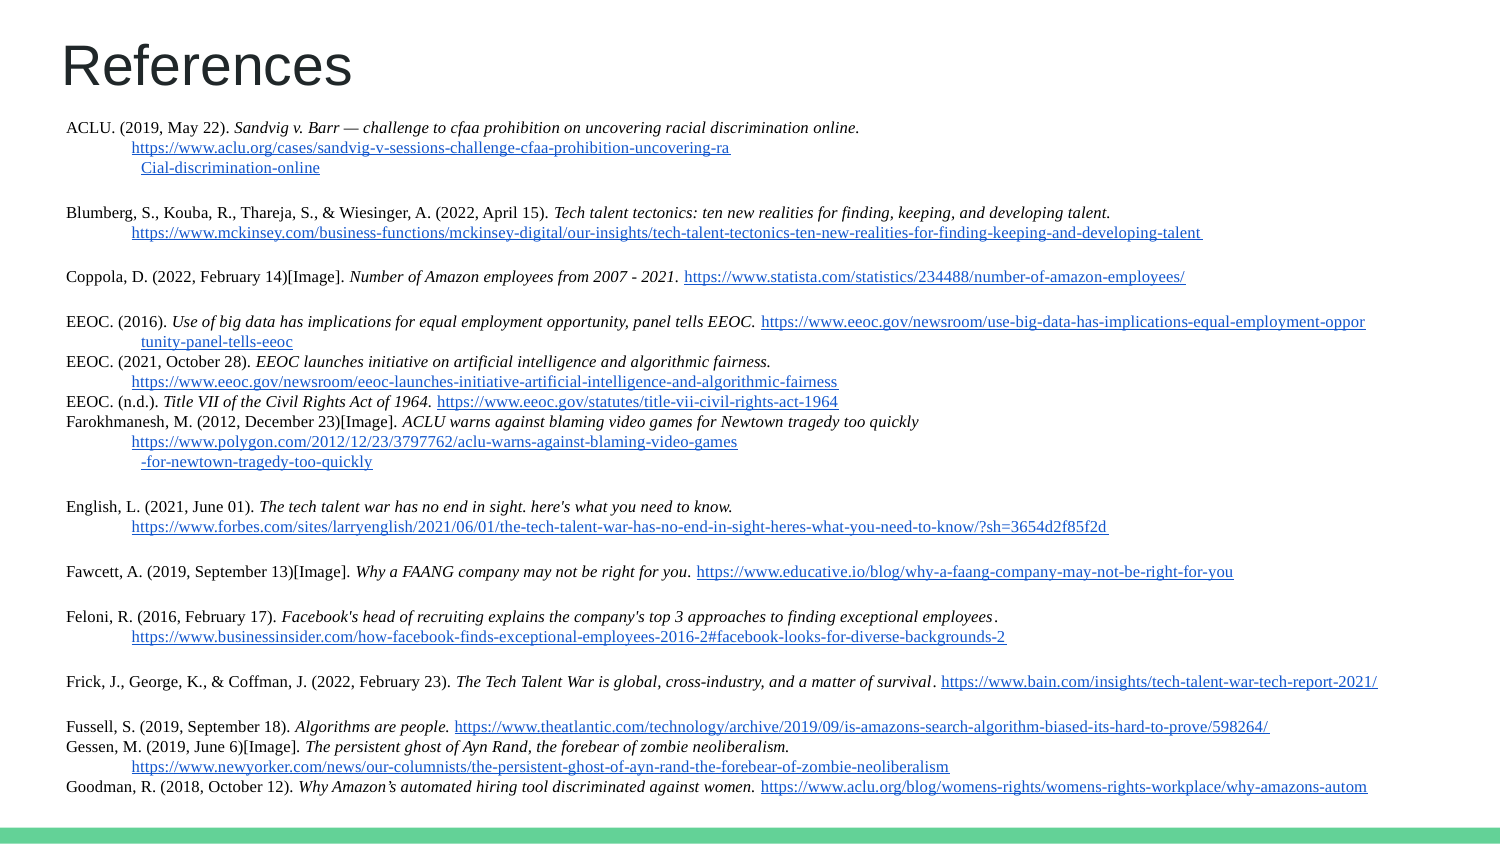

# References
ACLU. (2019, May 22). Sandvig v. Barr — challenge to cfaa prohibition on uncovering racial discrimination online. https://www.aclu.org/cases/sandvig-v-sessions-challenge-cfaa-prohibition-uncovering-ra
Cial-discrimination-online
Blumberg, S., Kouba, R., Thareja, S., & Wiesinger, A. (2022, April 15). Tech talent tectonics: ten new realities for finding, keeping, and developing talent. https://www.mckinsey.com/business-functions/mckinsey-digital/our-insights/tech-talent-tectonics-ten-new-realities-for-finding-keeping-and-developing-talent
Coppola, D. (2022, February 14)[Image]. Number of Amazon employees from 2007 - 2021. https://www.statista.com/statistics/234488/number-of-amazon-employees/
EEOC. (2016). Use of big data has implications for equal employment opportunity, panel tells EEOC. https://www.eeoc.gov/newsroom/use-big-data-has-implications-equal-employment-oppor
tunity-panel-tells-eeoc
EEOC. (2021, October 28). EEOC launches initiative on artificial intelligence and algorithmic fairness.https://www.eeoc.gov/newsroom/eeoc-launches-initiative-artificial-intelligence-and-algorithmic-fairness
EEOC. (n.d.). Title VII of the Civil Rights Act of 1964. https://www.eeoc.gov/statutes/title-vii-civil-rights-act-1964
Farokhmanesh, M. (2012, December 23)[Image]. ACLU warns against blaming video games for Newtown tragedy too quickly https://www.polygon.com/2012/12/23/3797762/aclu-warns-against-blaming-video-games
-for-newtown-tragedy-too-quickly
English, L. (2021, June 01). The tech talent war has no end in sight. here's what you need to know. https://www.forbes.com/sites/larryenglish/2021/06/01/the-tech-talent-war-has-no-end-in-sight-heres-what-you-need-to-know/?sh=3654d2f85f2d
Fawcett, A. (2019, September 13)[Image]. Why a FAANG company may not be right for you. https://www.educative.io/blog/why-a-faang-company-may-not-be-right-for-you
Feloni, R. (2016, February 17). Facebook's head of recruiting explains the company's top 3 approaches to finding exceptional employees. https://www.businessinsider.com/how-facebook-finds-exceptional-employees-2016-2#facebook-looks-for-diverse-backgrounds-2
Frick, J., George, K., & Coffman, J. (2022, February 23). The Tech Talent War is global, cross-industry, and a matter of survival. https://www.bain.com/insights/tech-talent-war-tech-report-2021/
Fussell, S. (2019, September 18). Algorithms are people. https://www.theatlantic.com/technology/archive/2019/09/is-amazons-search-algorithm-biased-its-hard-to-prove/598264/
Gessen, M. (2019, June 6)[Image]. The persistent ghost of Ayn Rand, the forebear of zombie neoliberalism. https://www.newyorker.com/news/our-columnists/the-persistent-ghost-of-ayn-rand-the-forebear-of-zombie-neoliberalism
Goodman, R. (2018, October 12). Why Amazon’s automated hiring tool discriminated against women. https://www.aclu.org/blog/womens-rights/womens-rights-workplace/why-amazons-autom